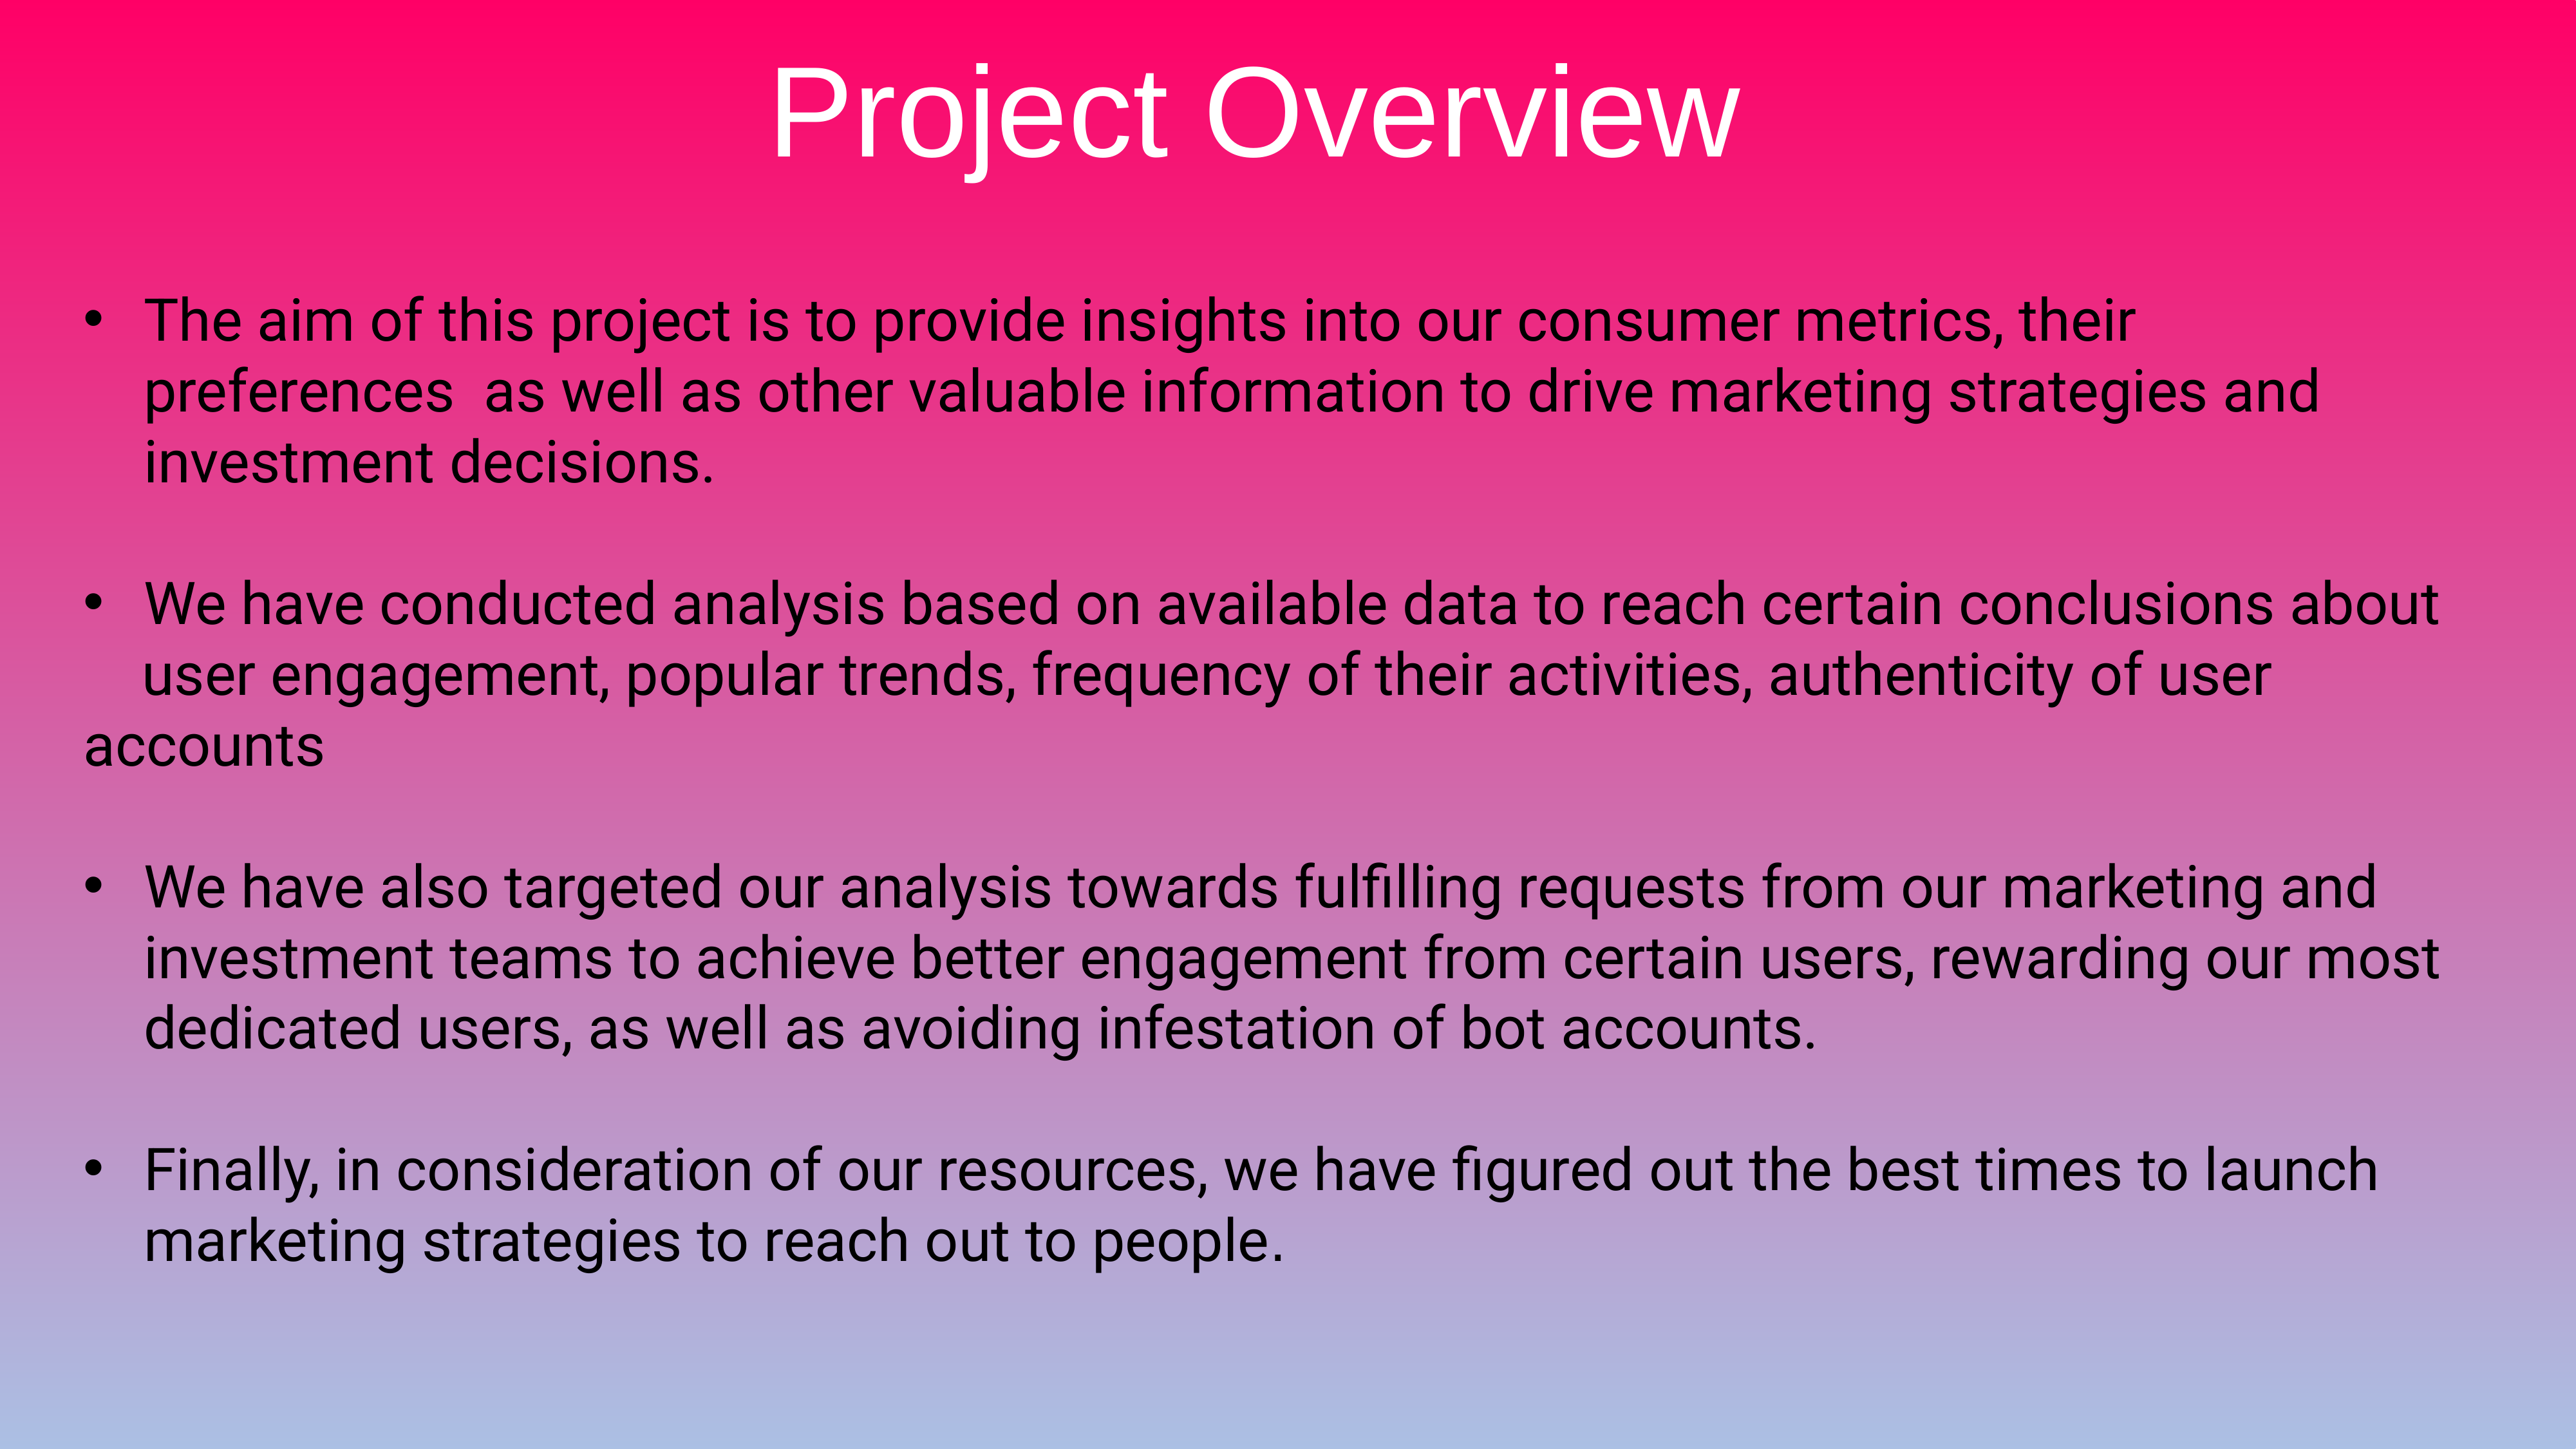

Project Overview
The aim of this project is to provide insights into our consumer metrics, their preferences  as well as other valuable information to drive marketing strategies and investment decisions.

We have conducted analysis based on available data to reach certain conclusions about
    user engagement, popular trends, frequency of their activities, authenticity of user       accounts

We have also targeted our analysis towards fulfilling requests from our marketing and investment teams to achieve better engagement from certain users, rewarding our most dedicated users, as well as avoiding infestation of bot accounts.

Finally, in consideration of our resources, we have figured out the best times to launch marketing strategies to reach out to people.